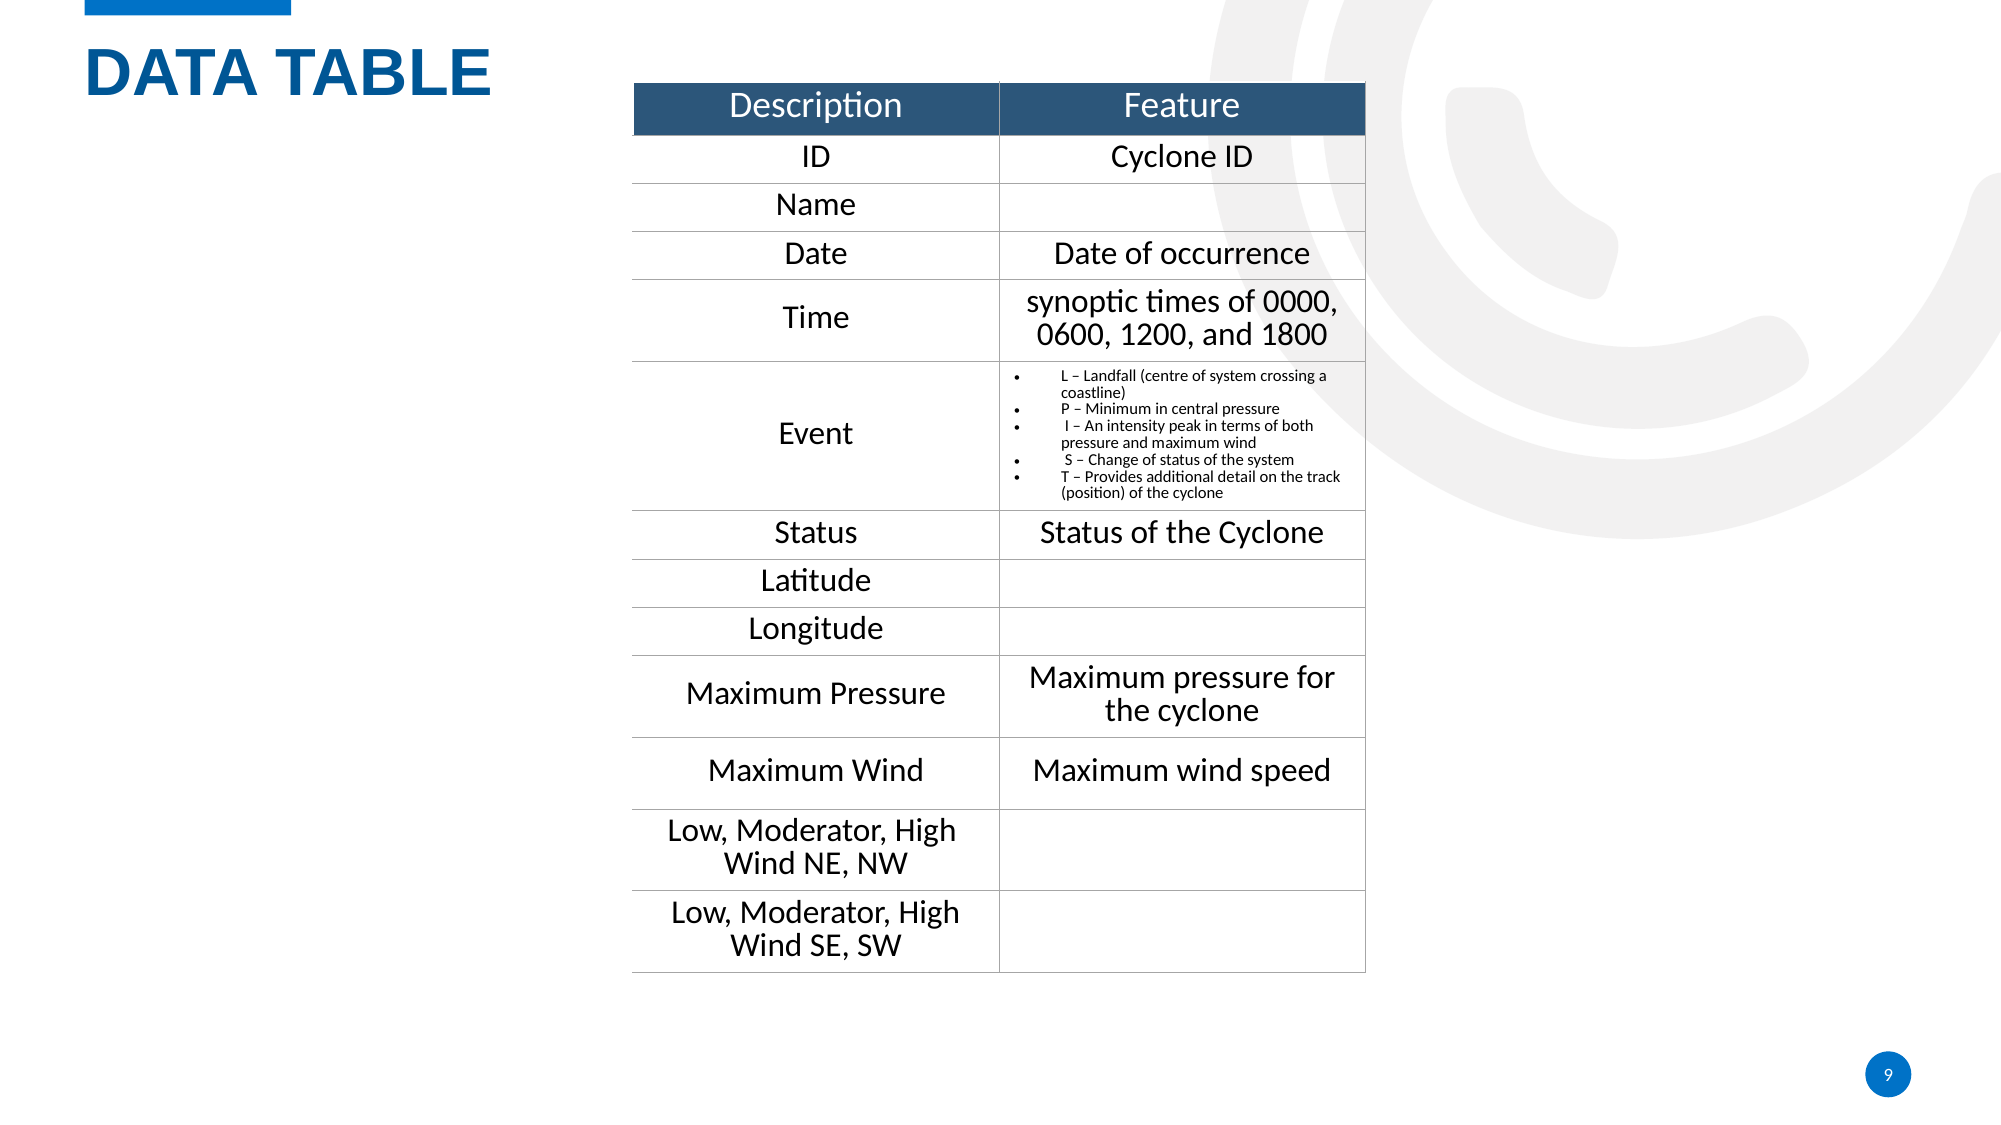

# Data Table
| Description | Feature |
| --- | --- |
| ID | Cyclone ID |
| Name |  |
| Date | Date of occurrence |
| Time | synoptic times of 0000, 0600, 1200, and 1800 |
| Event | L – Landfall (centre of system crossing a coastline) P – Minimum in central pressure I – An intensity peak in terms of both pressure and maximum wind S – Change of status of the system T – Provides additional detail on the track (position) of the cyclone |
| Status | Status of the Cyclone |
| Latitude |  |
| Longitude |  |
| Maximum Pressure | Maximum pressure for the cyclone |
| Maximum Wind | Maximum wind speed |
| Low, Moderator, High Wind NE, NW |  |
| Low, Moderator, High Wind SE, SW |  |

9